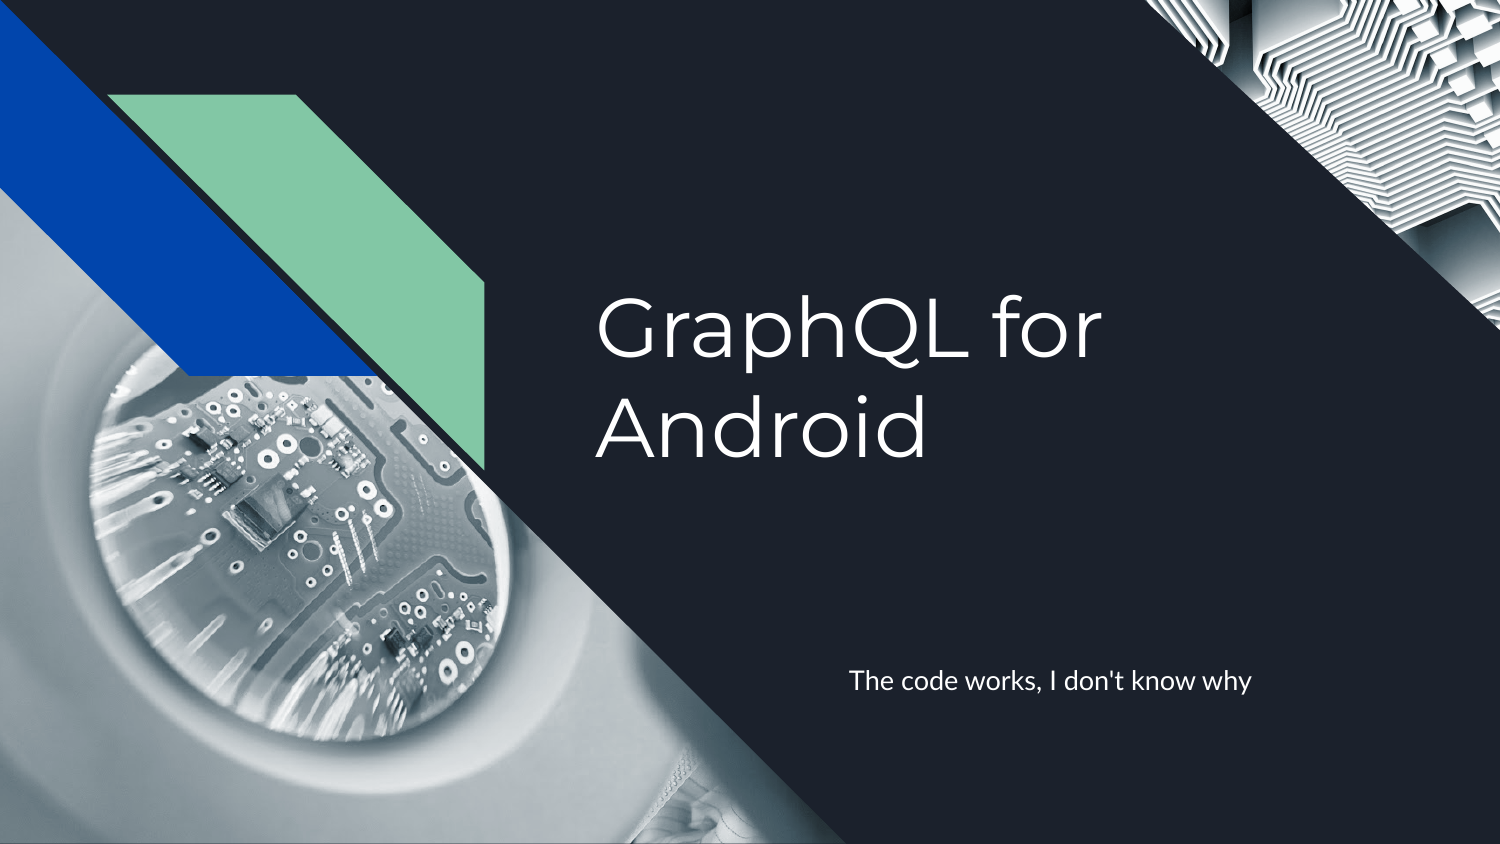

# GraphQL for Android
The code works, I don't know why